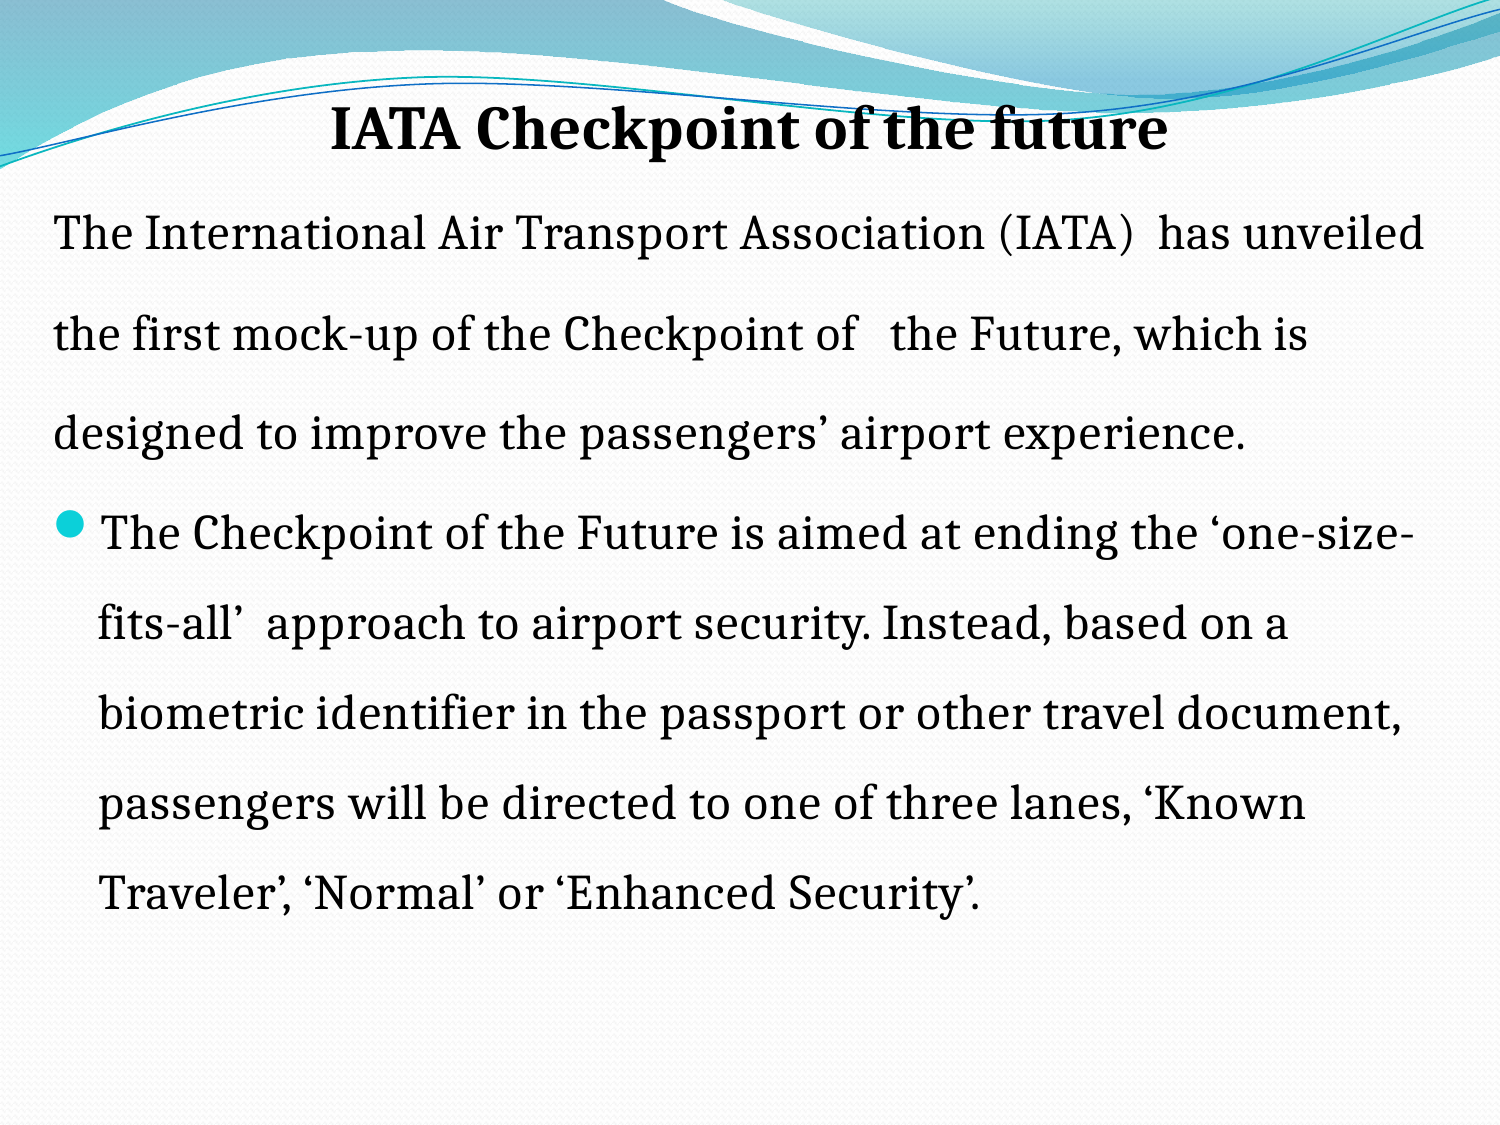

# IATA Checkpoint of the future
The International Air Transport Association (IATA)  has unveiled
the first mock-up of the Checkpoint of   the Future, which is
designed to improve the passengers’ airport experience.
The Checkpoint of the Future is aimed at ending the ‘one-size-fits-all’  approach to airport security. Instead, based on a biometric identifier in the passport or other travel document, passengers will be directed to one of three lanes, ‘Known Traveler’, ‘Normal’ or ‘Enhanced Security’.